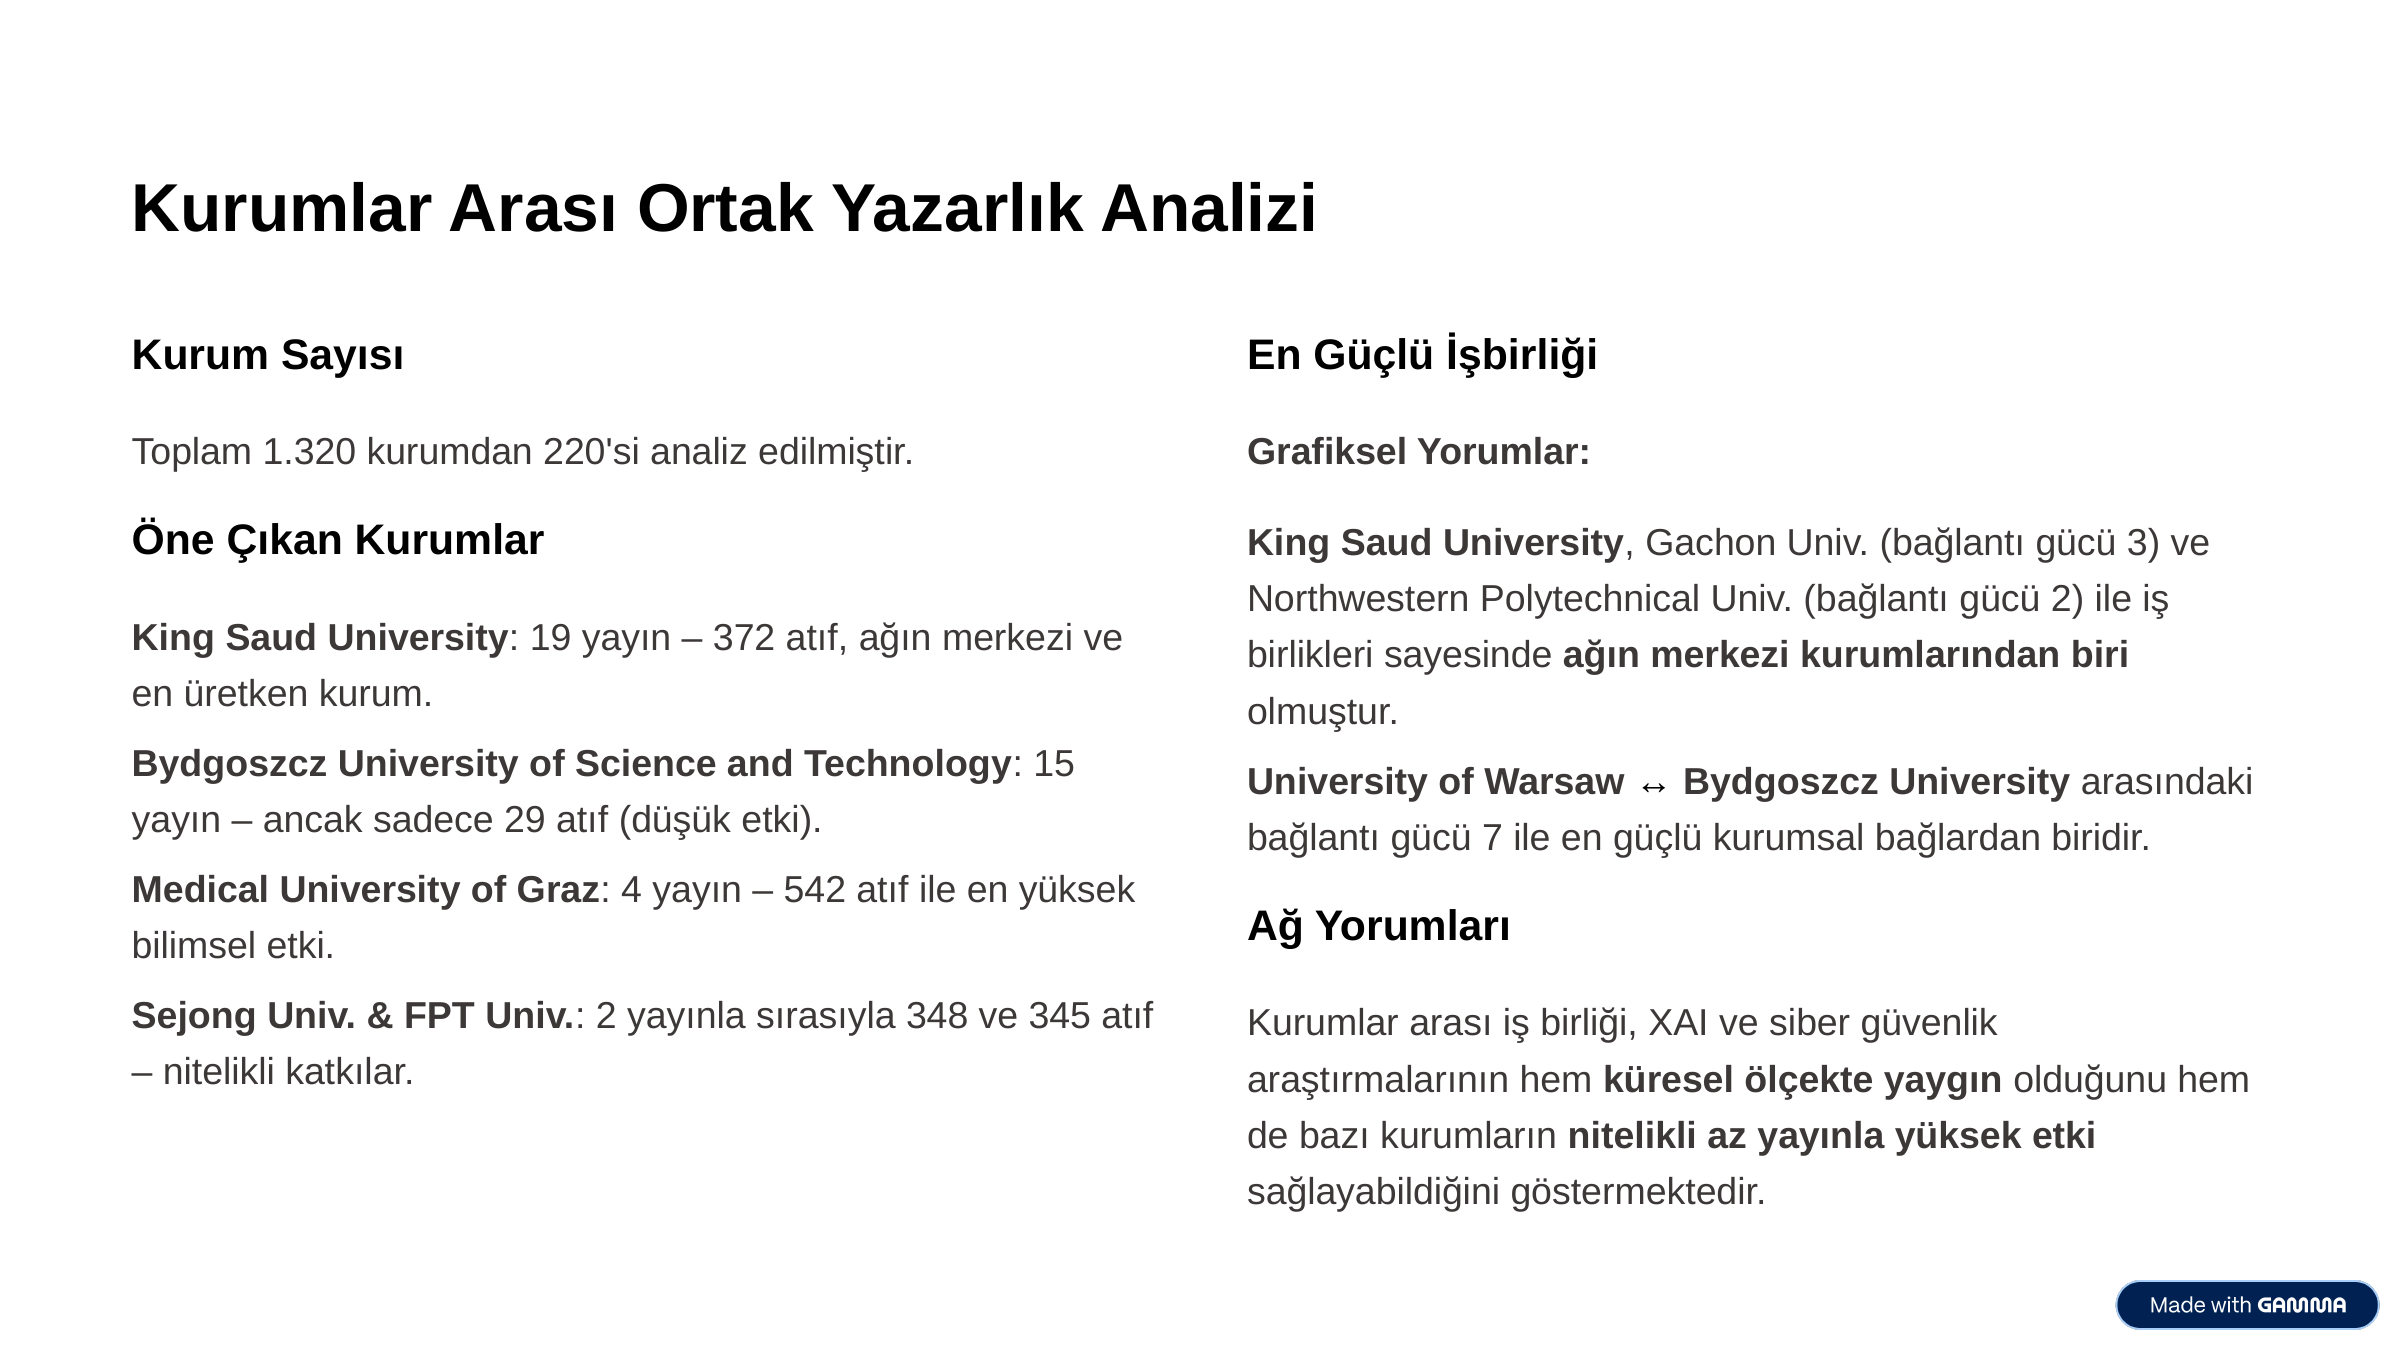

Kurumlar Arası Ortak Yazarlık Analizi
Kurum Sayısı
En Güçlü İşbirliği
Toplam 1.320 kurumdan 220'si analiz edilmiştir.
Grafiksel Yorumlar:
King Saud University, Gachon Univ. (bağlantı gücü 3) ve Northwestern Polytechnical Univ. (bağlantı gücü 2) ile iş birlikleri sayesinde ağın merkezi kurumlarından biri olmuştur.
Öne Çıkan Kurumlar
King Saud University: 19 yayın – 372 atıf, ağın merkezi ve en üretken kurum.
Bydgoszcz University of Science and Technology: 15 yayın – ancak sadece 29 atıf (düşük etki).
University of Warsaw ↔ Bydgoszcz University arasındaki bağlantı gücü 7 ile en güçlü kurumsal bağlardan biridir.
Medical University of Graz: 4 yayın – 542 atıf ile en yüksek bilimsel etki.
Ağ Yorumları
Sejong Univ. & FPT Univ.: 2 yayınla sırasıyla 348 ve 345 atıf – nitelikli katkılar.
Kurumlar arası iş birliği, XAI ve siber güvenlik araştırmalarının hem küresel ölçekte yaygın olduğunu hem de bazı kurumların nitelikli az yayınla yüksek etki sağlayabildiğini göstermektedir.